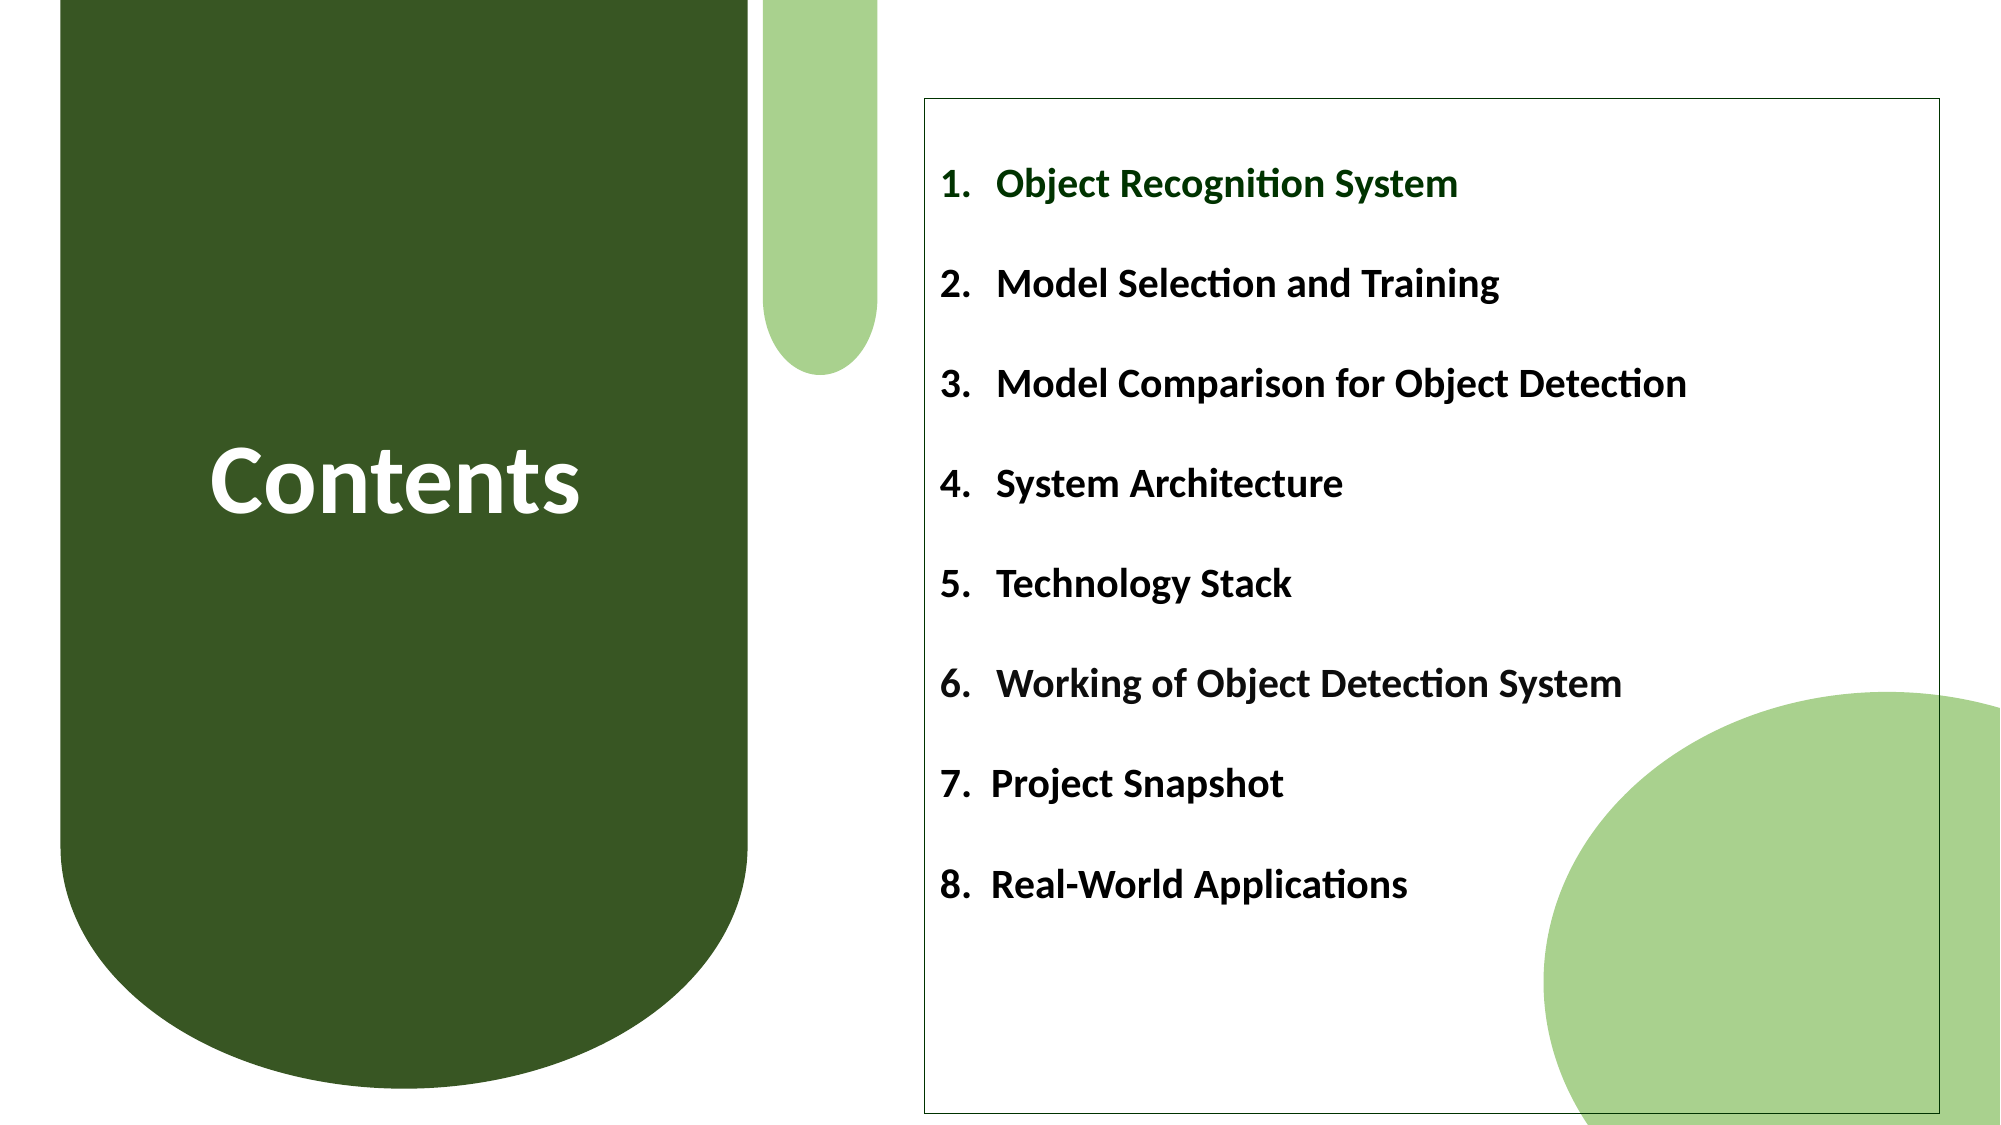

Object Recognition System

Model Selection and Training

Model Comparison for Object Detection

System Architecture

Technology Stack

Working of Object Detection System

7.  Project Snapshot

8.  Real-World Applications

Contents